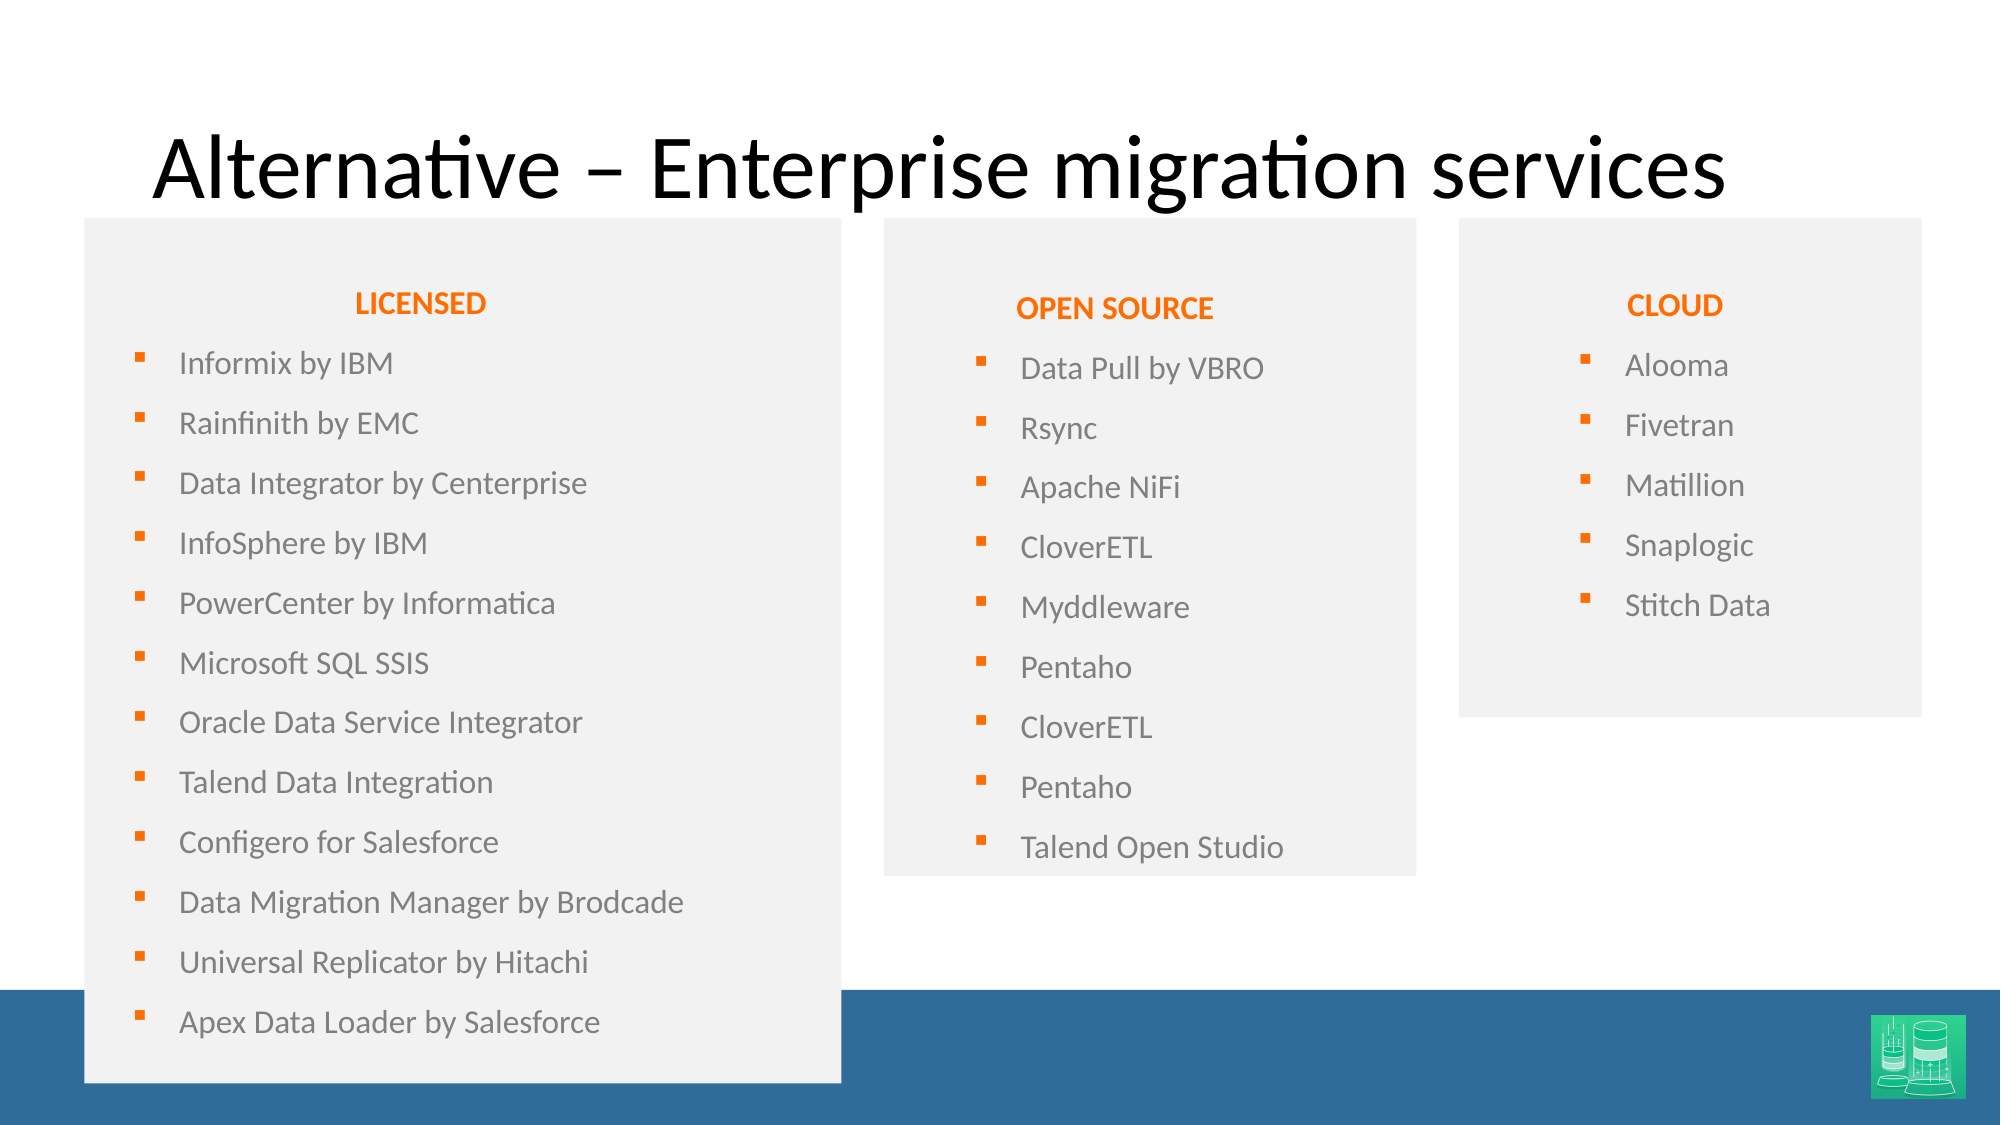

# Alternative – Enterprise migration services

LICENSED
Informix by IBM
Rainfinith by EMC
Data Integrator by Centerprise
InfoSphere by IBM
PowerCenter by Informatica
Microsoft SQL SSIS
Oracle Data Service Integrator
Talend Data Integration
Configero for Salesforce
Data Migration Manager by Brodcade
Universal Replicator by Hitachi
Apex Data Loader by Salesforce
CLOUD
Alooma
Fivetran
Matillion
Snaplogic
Stitch Data
OPEN SOURCE
Data Pull by VBRO
Rsync
Apache NiFi
CloverETL
Myddleware
Pentaho
CloverETL
Pentaho
Talend Open Studio